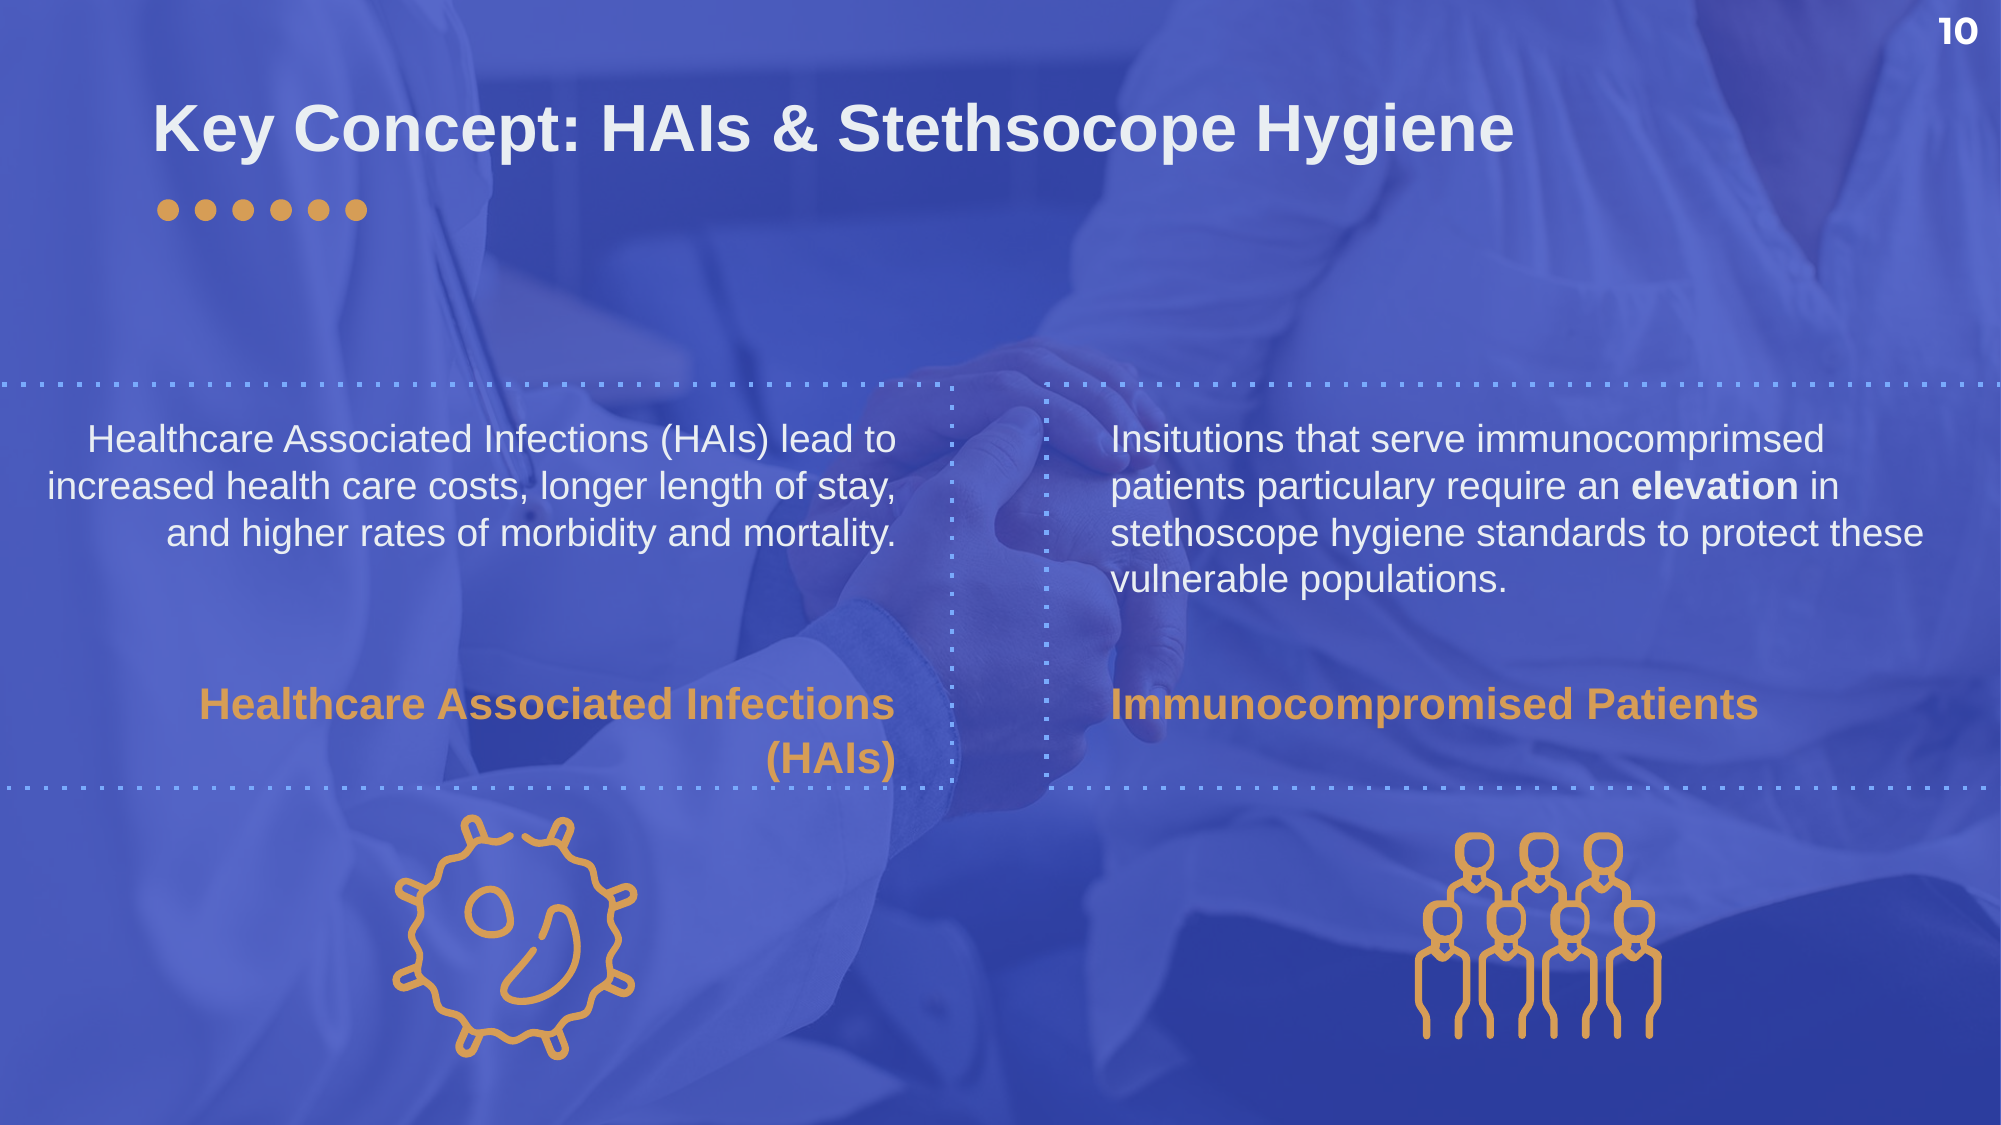

10
# Key Concept: HAIs & Stethsocope Hygiene

Healthcare Associated Infections (HAIs) lead to increased health care costs, longer length of stay, and higher rates of morbidity and mortality.
Insitutions that serve immunocomprimsed patients particulary require an elevation in stethoscope hygiene standards to protect these vulnerable populations.
Immunocompromised Patients
Healthcare Associated Infections (HAIs)